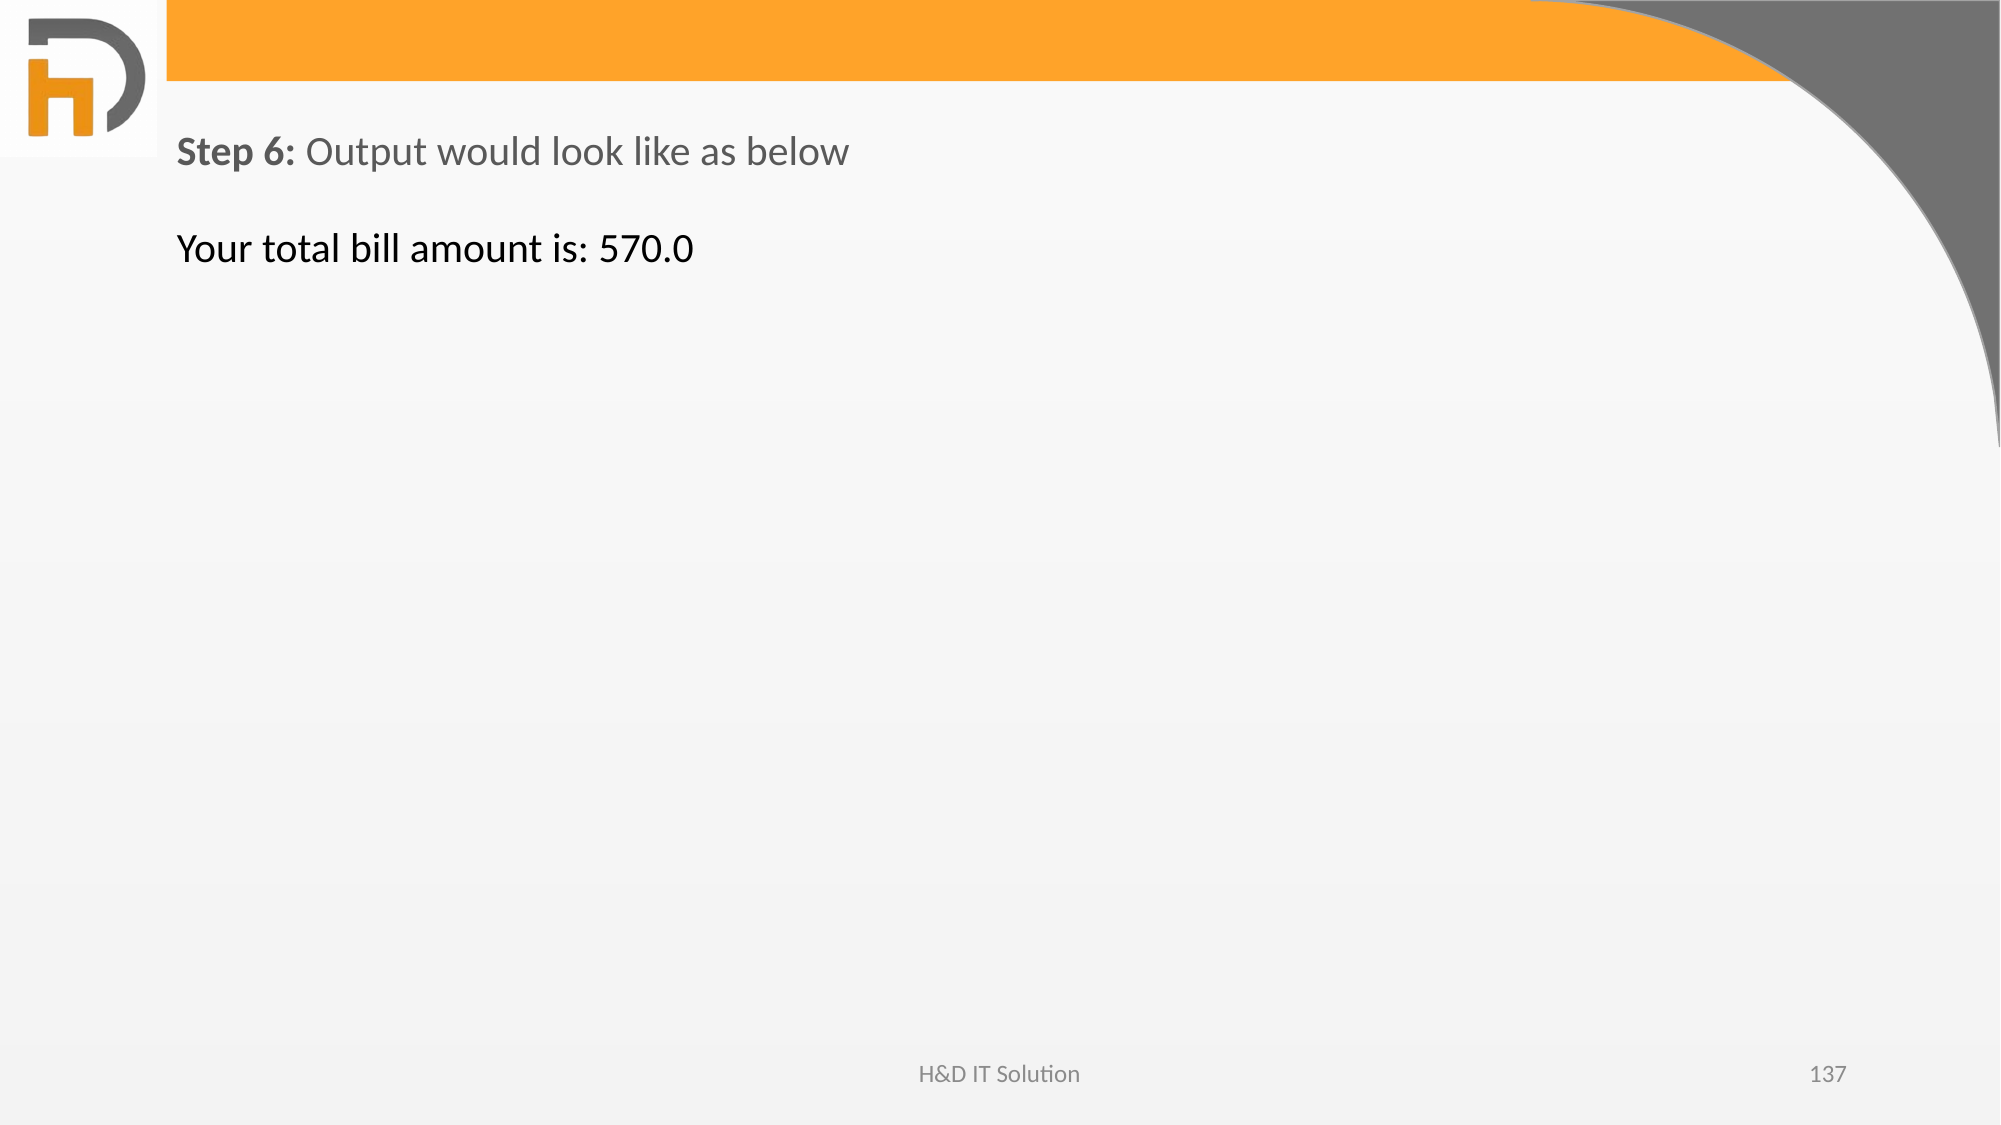

Step 6: Output would look like as below
Your total bill amount is: 570.0
H&D IT Solution
137